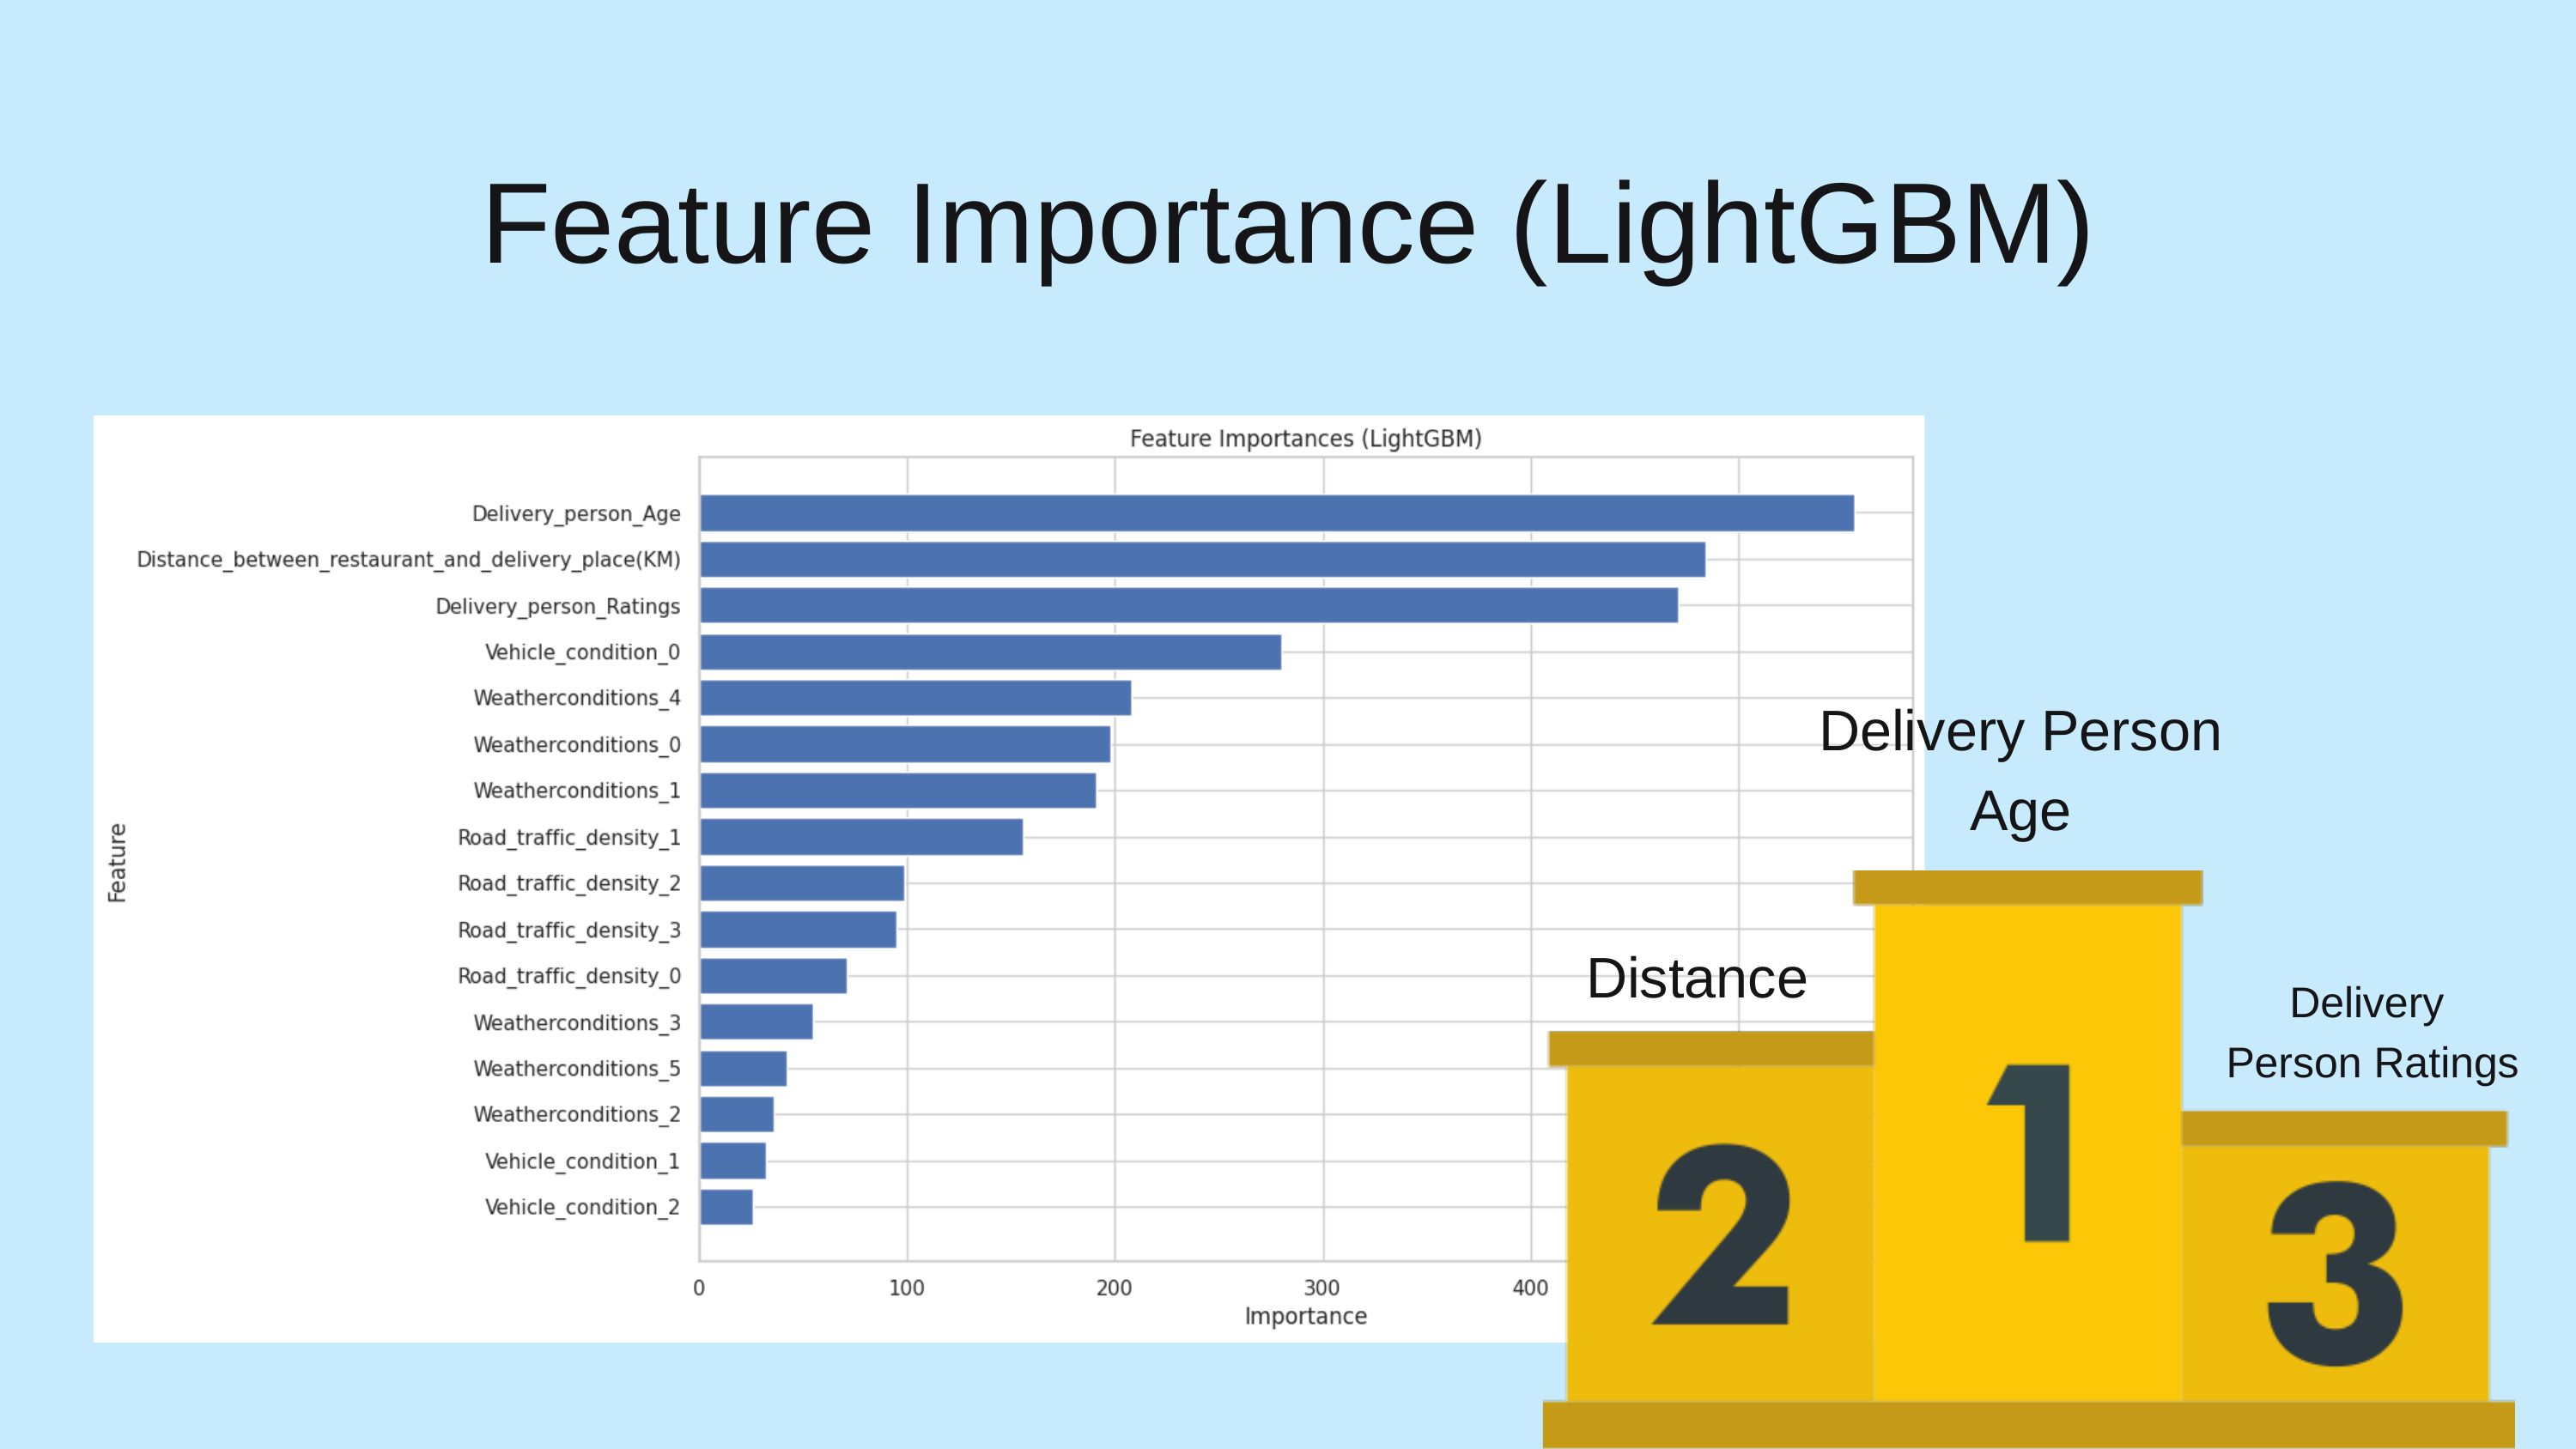

Feature Importance (LightGBM)

Delivery Person Age

Distance
Delivery
Person Ratings